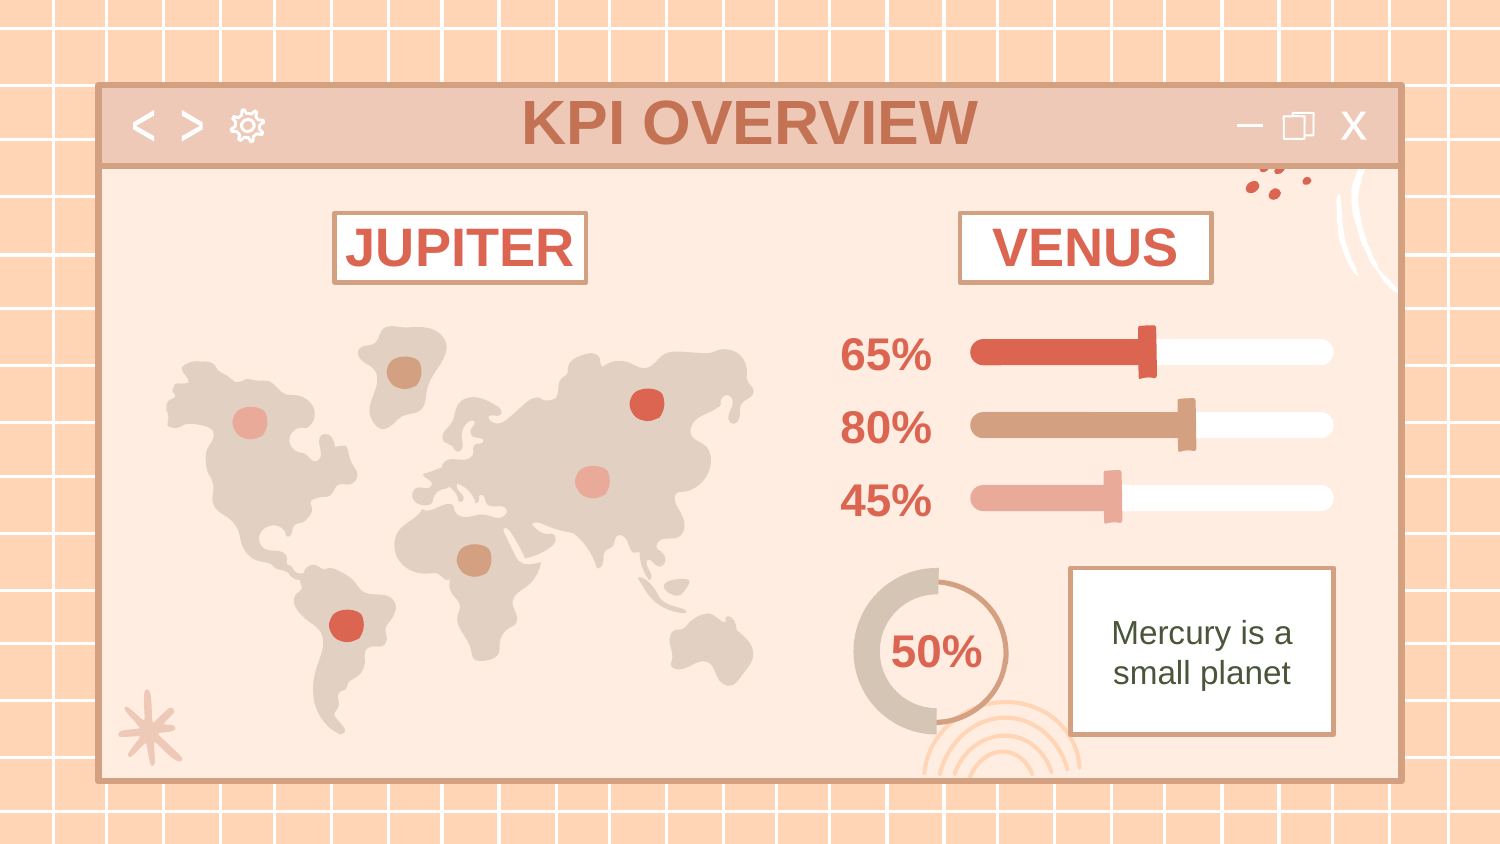

# KPI OVERVIEW
JUPITER
VENUS
65%

80%

45%

Mercury is a small planet

50%